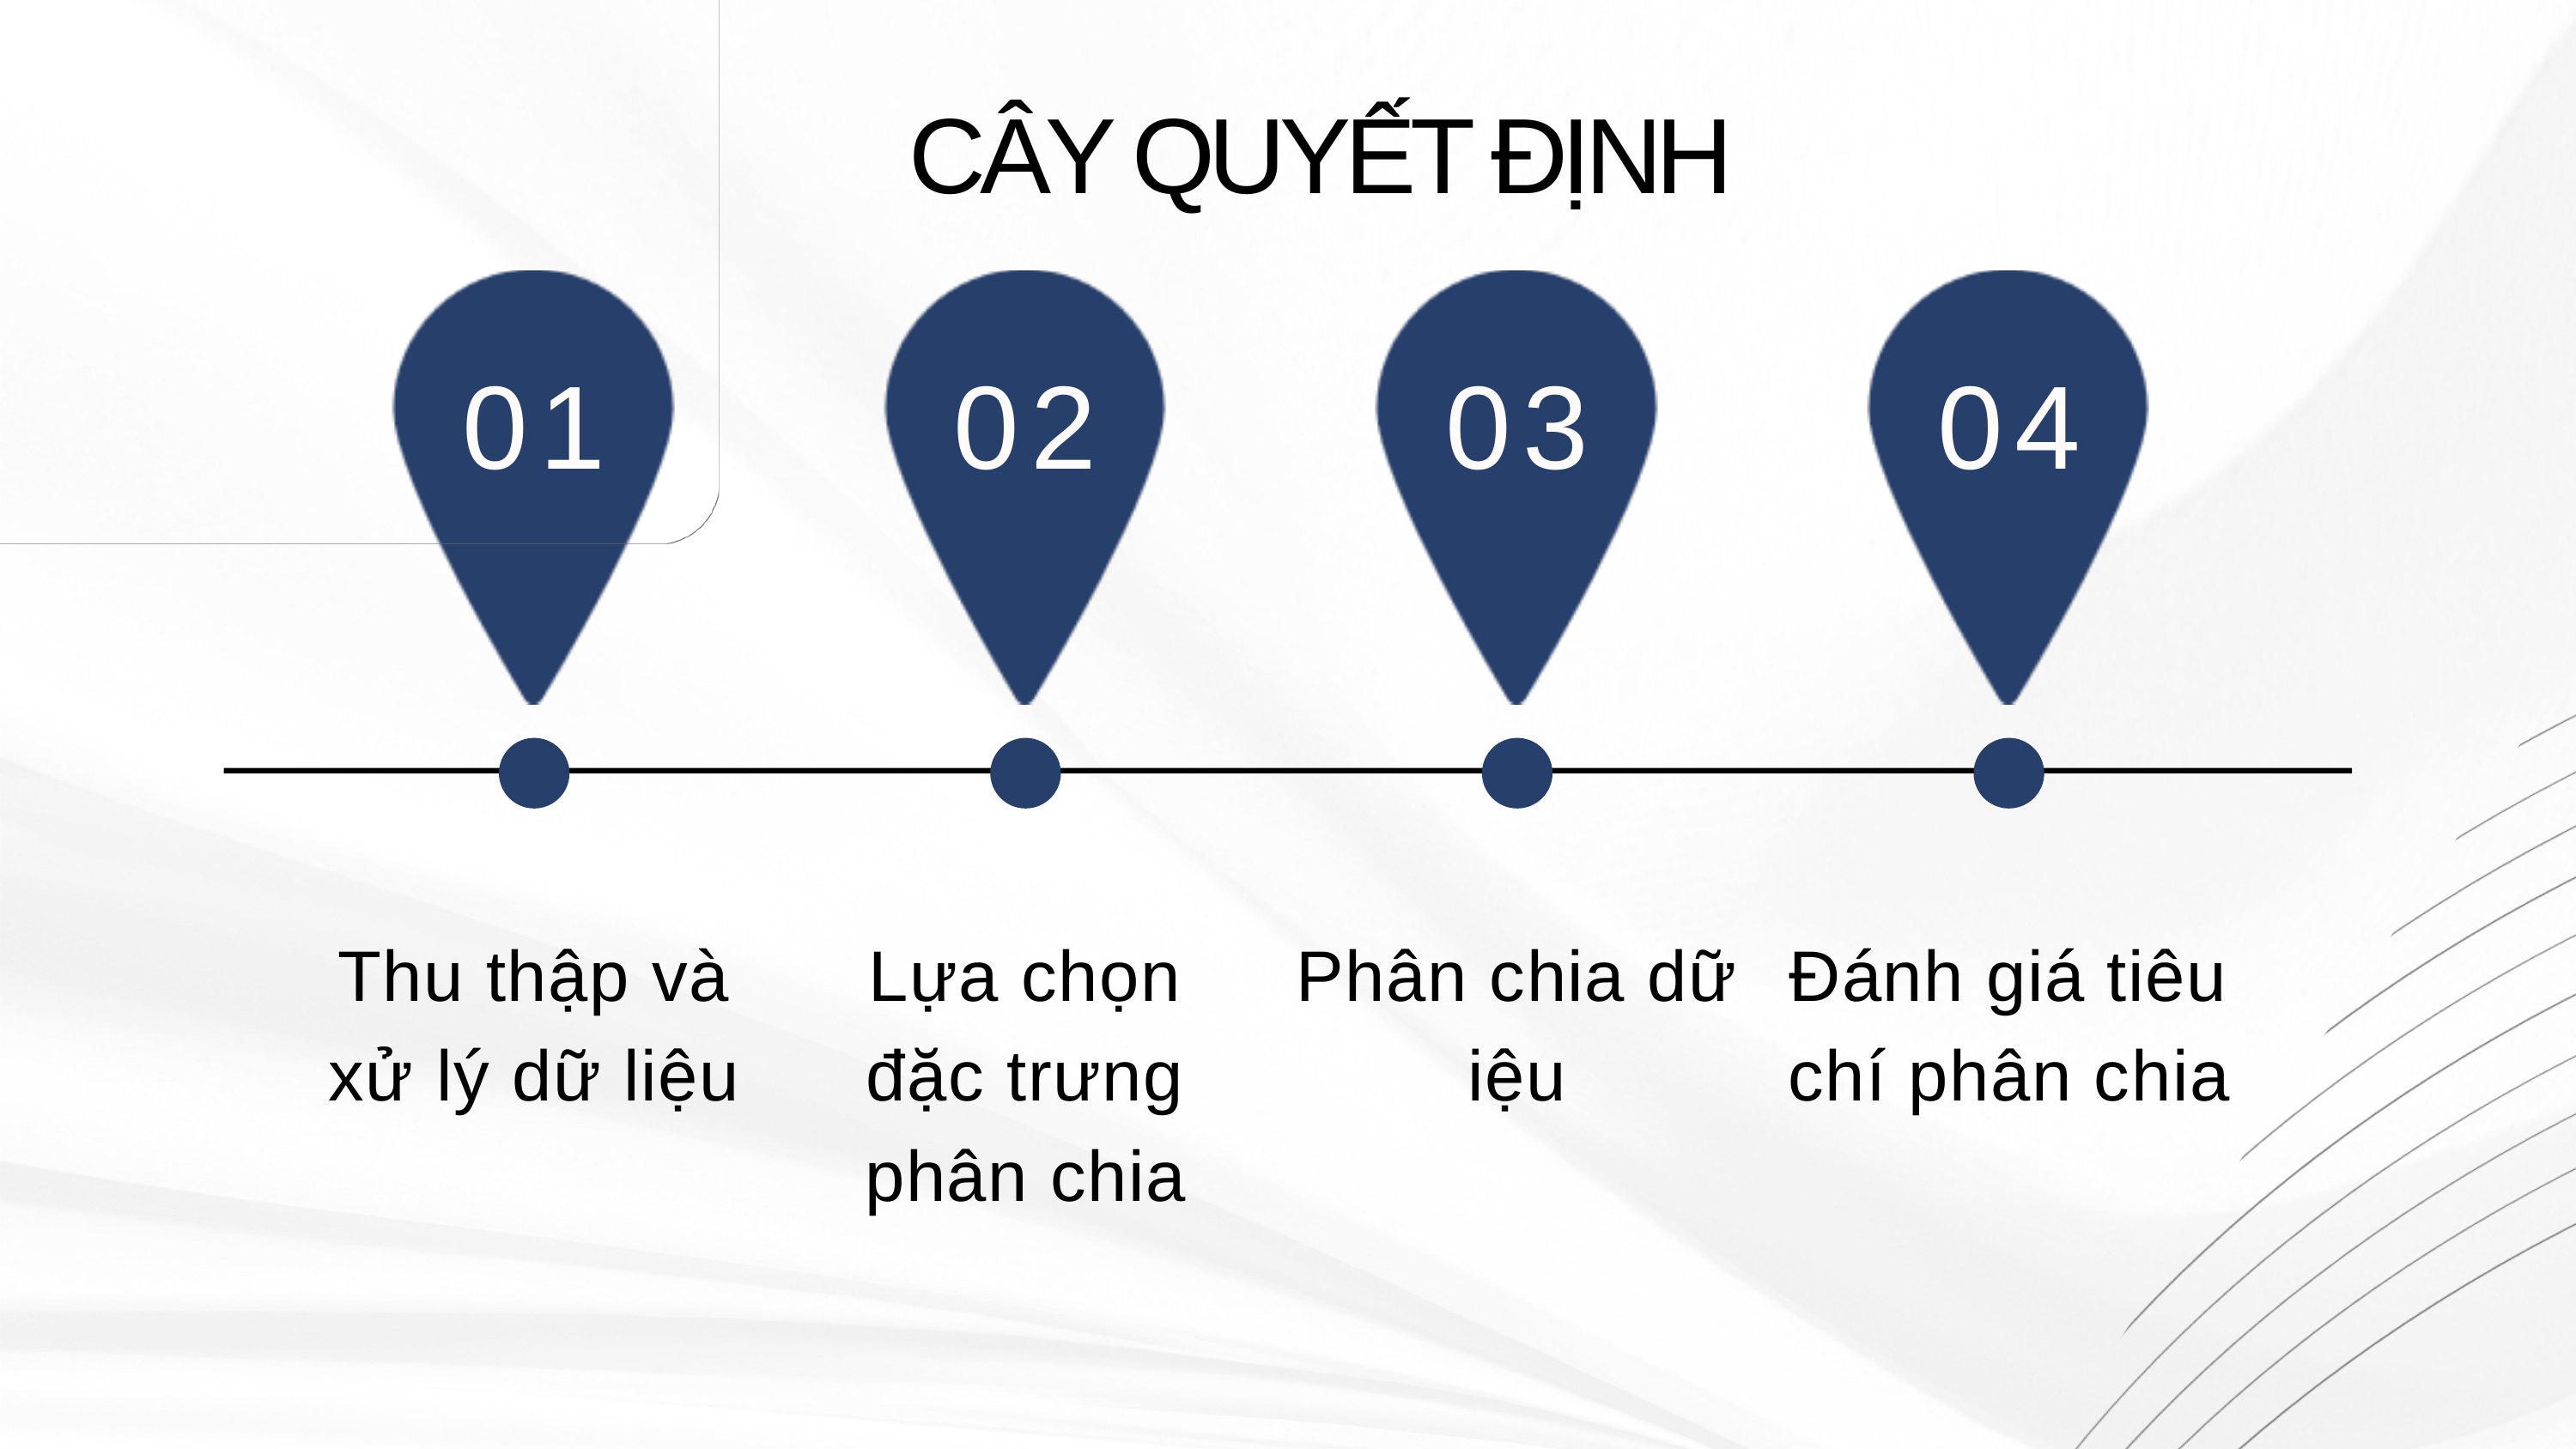

CÂY QUYẾT ĐỊNH

01
02
03
04

Thu thập và xử lý dữ liệu
Lựa chọn đặc trưng phân chia
Phân chia dữ iệu
Đánh giá tiêu chí phân chia